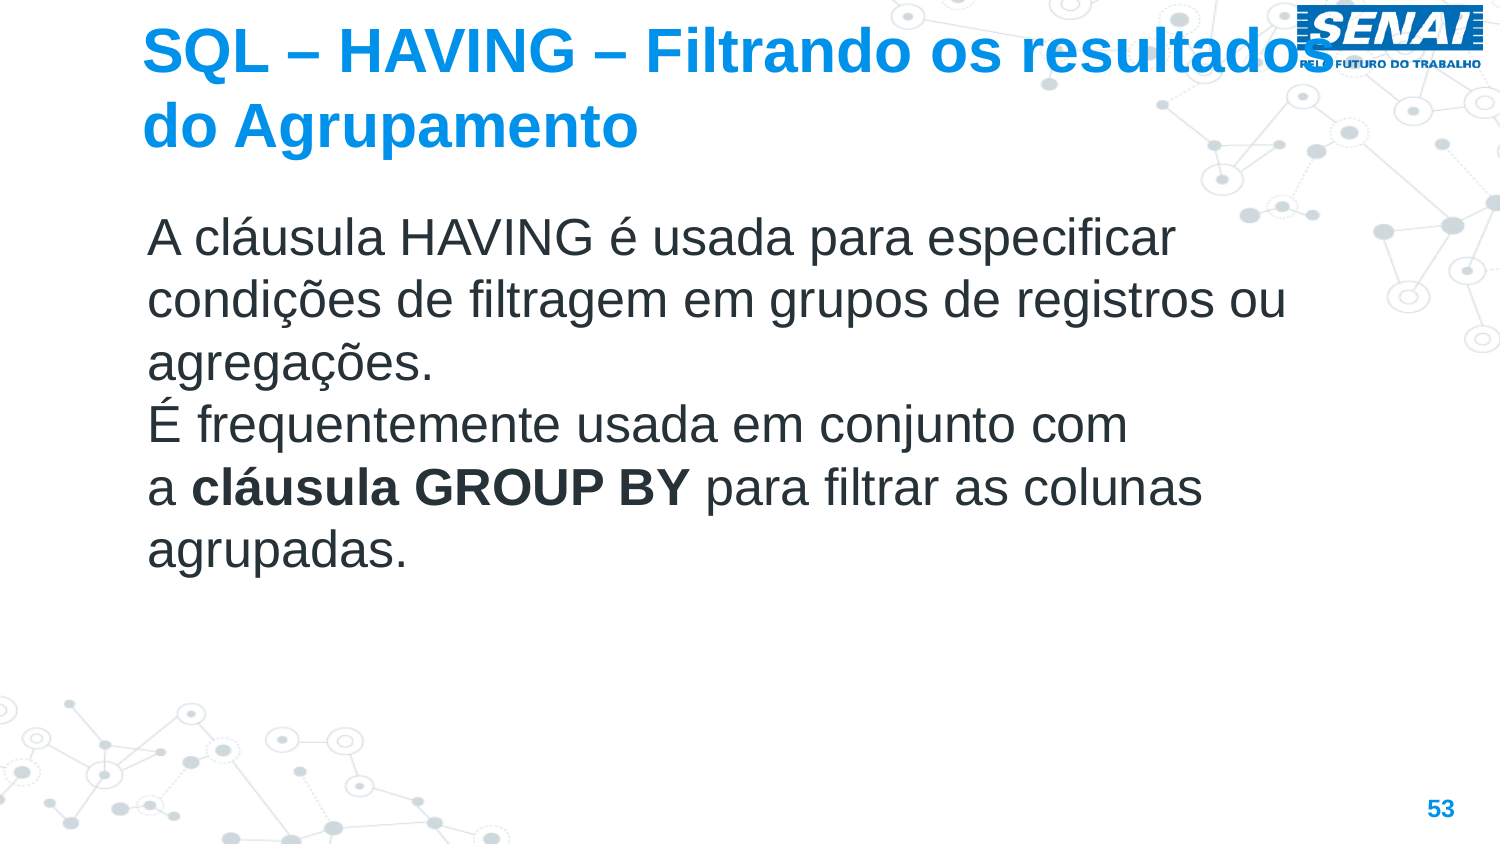

# SQL – HAVING – Filtrando os resultados do Agrupamento
A cláusula HAVING é usada para especificar condições de filtragem em grupos de registros ou agregações.
É frequentemente usada em conjunto com a cláusula GROUP BY para filtrar as colunas agrupadas.
53